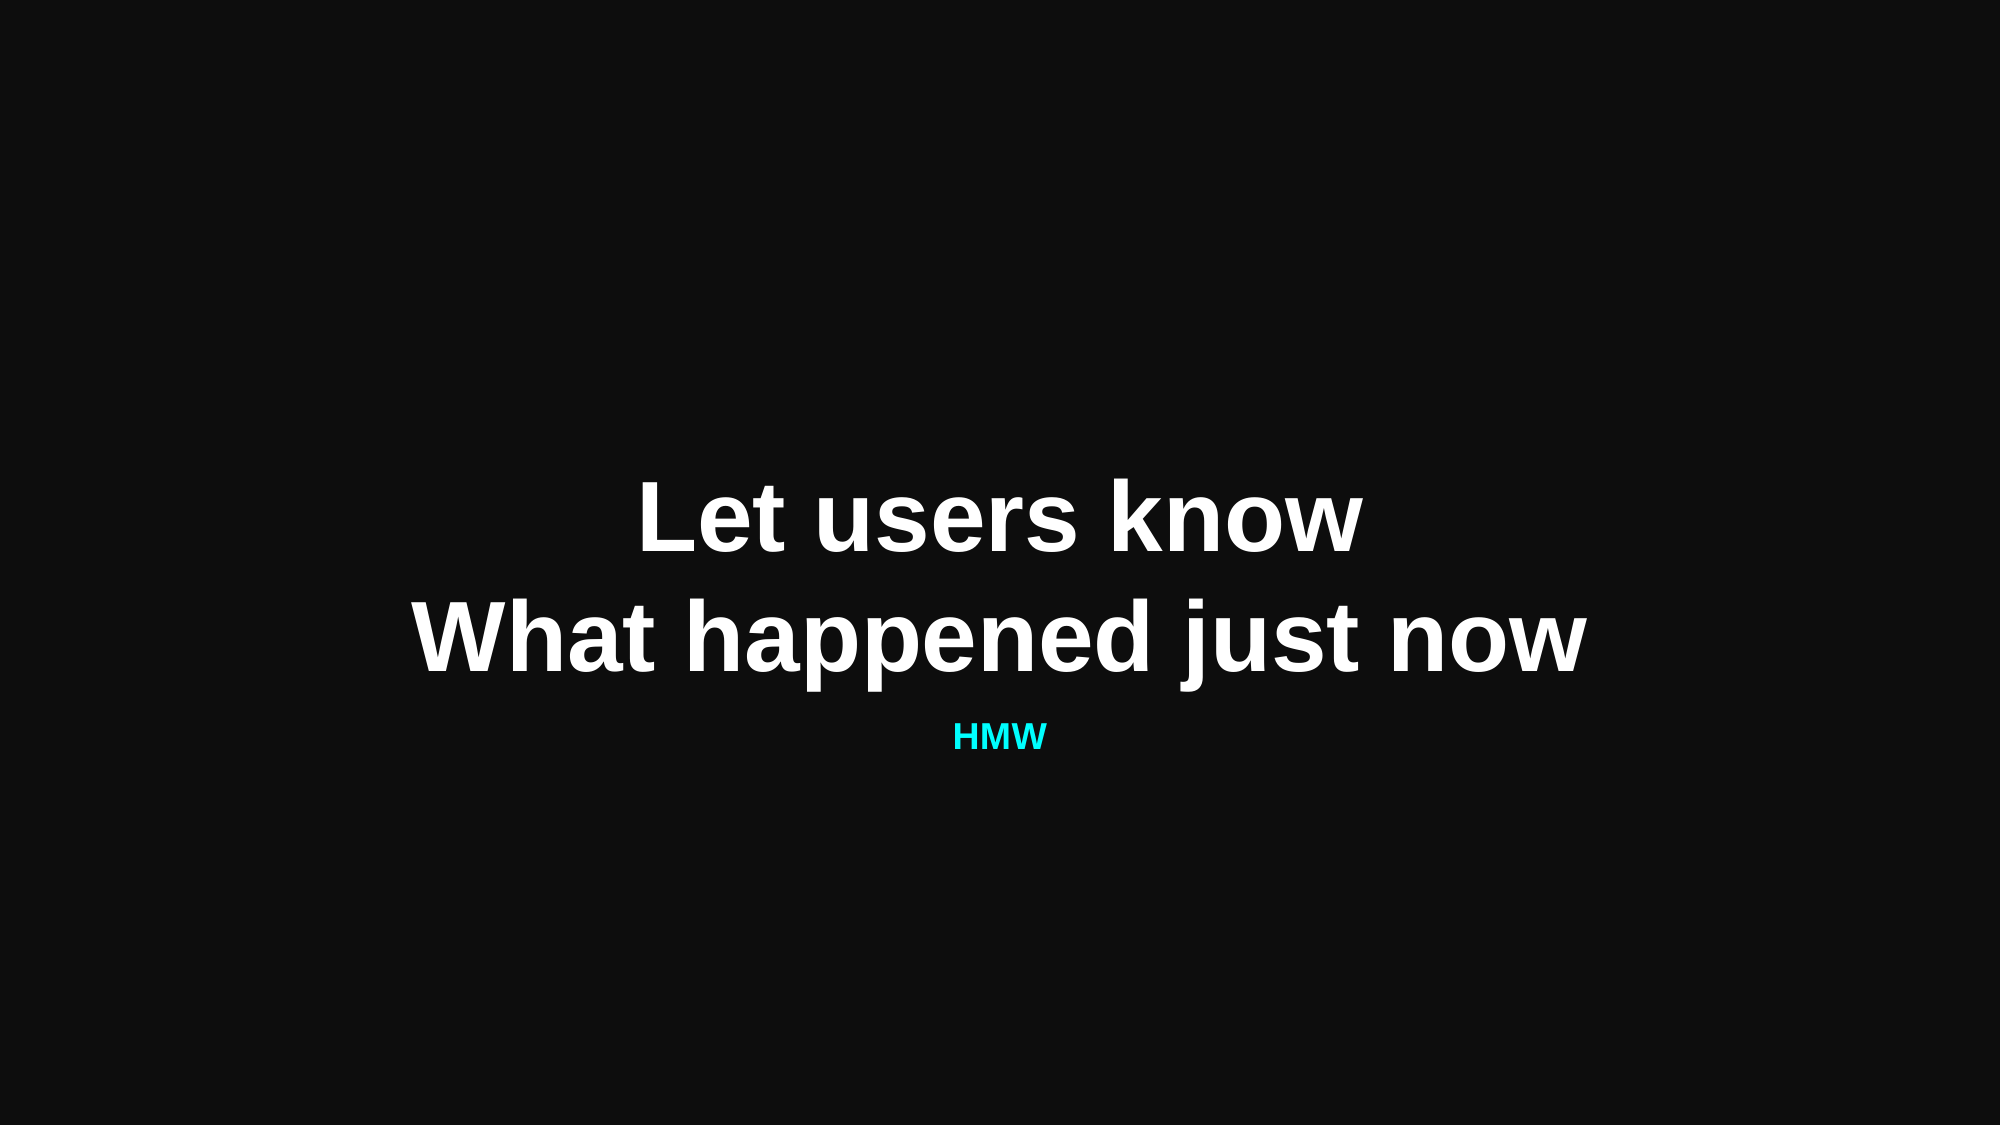

Let users know
What happened just now
HMW